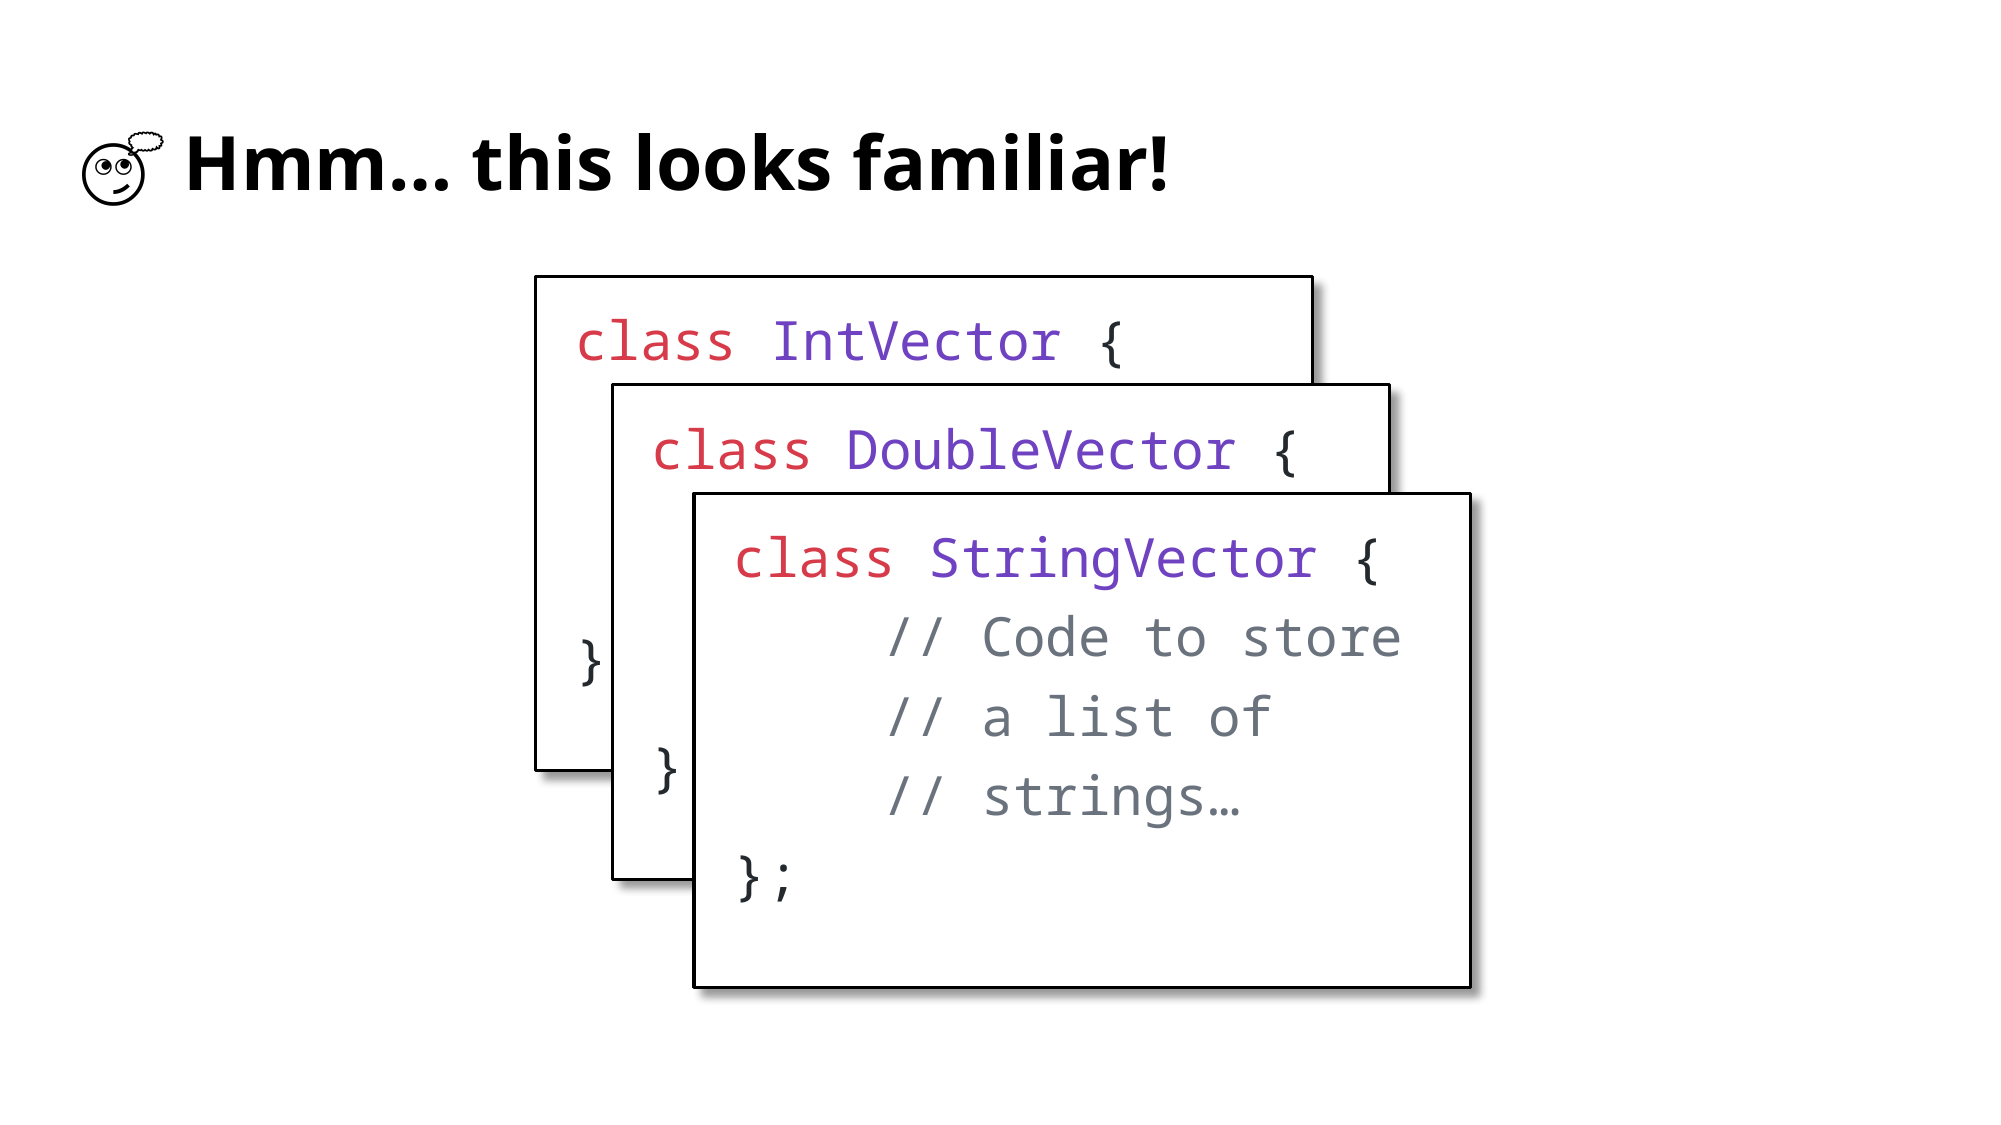

# 🤔 Hmm… this looks familiar!
class IntVector {
	// Code to store
	// a list of
	// integers…
};
class DoubleVector {
	// Code to store
	// a list of
	// doubles…
};
class StringVector {
	// Code to store
	// a list of
	// strings…
};